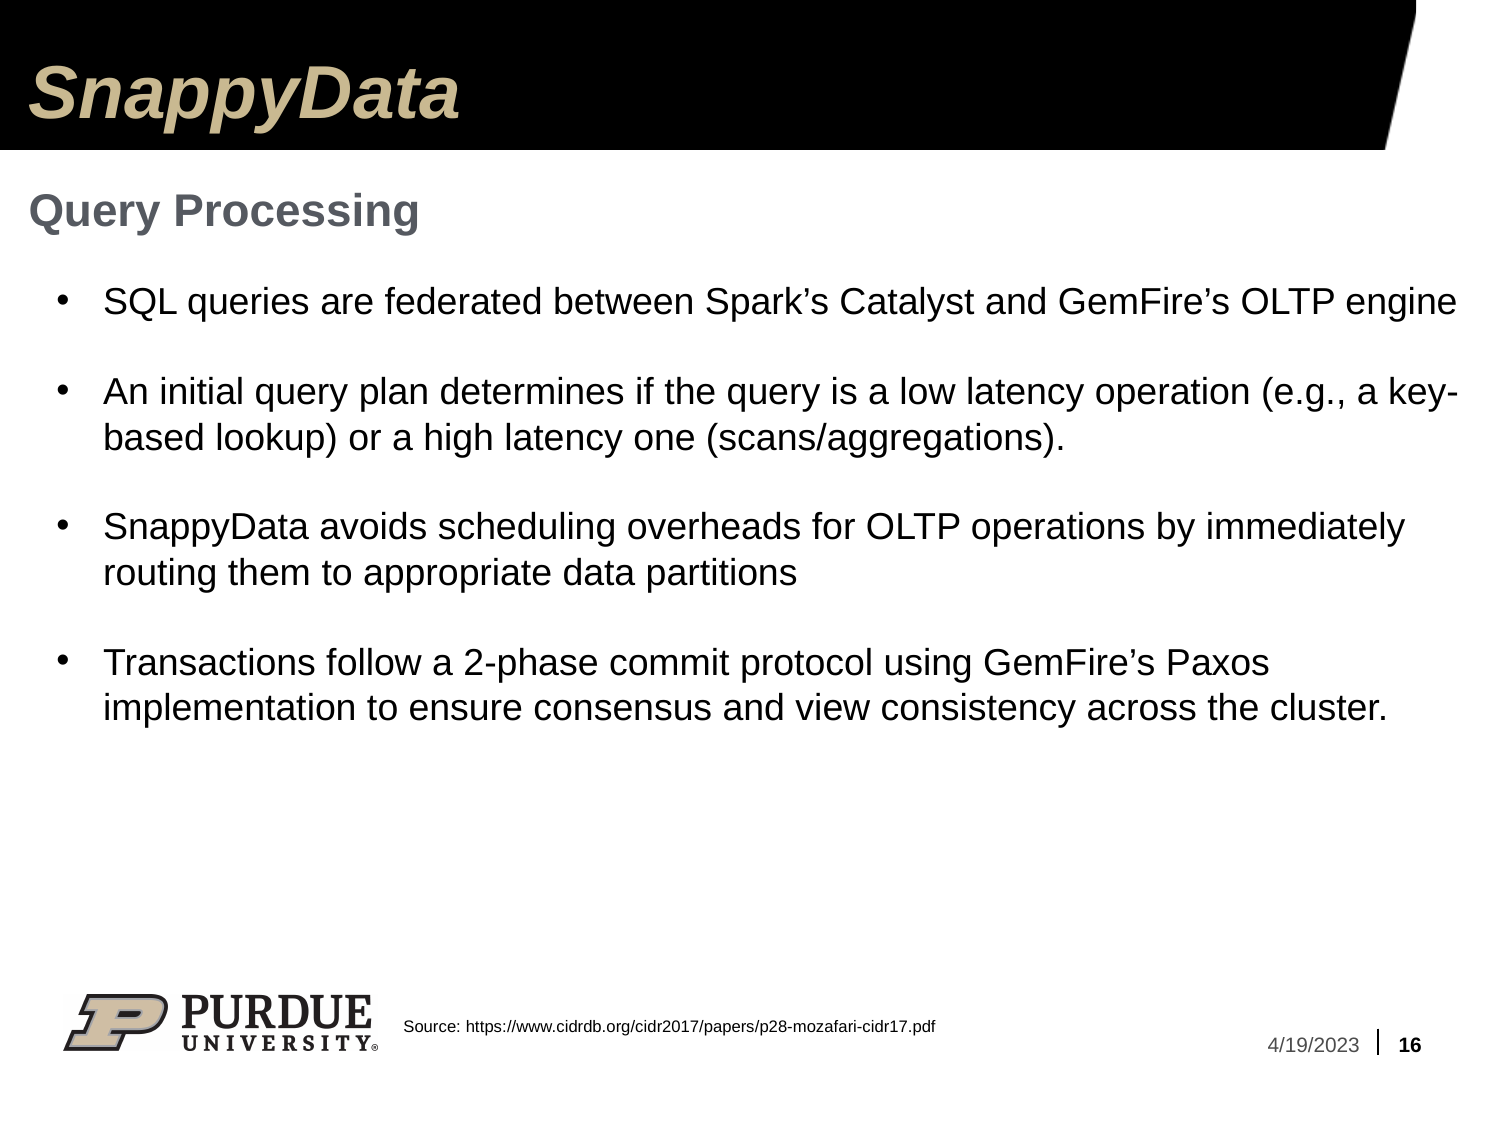

# SnappyData
Query Processing
SQL queries are federated between Spark’s Catalyst and GemFire’s OLTP engine

An initial query plan determines if the query is a low latency operation (e.g., a key-based lookup) or a high latency one (scans/aggregations).

SnappyData avoids scheduling overheads for OLTP operations by immediately routing them to appropriate data partitions

Transactions follow a 2-phase commit protocol using GemFire’s Paxos implementation to ensure consensus and view consistency across the cluster.
Source: https://www.cidrdb.org/cidr2017/papers/p28-mozafari-cidr17.pdf
16
4/19/2023